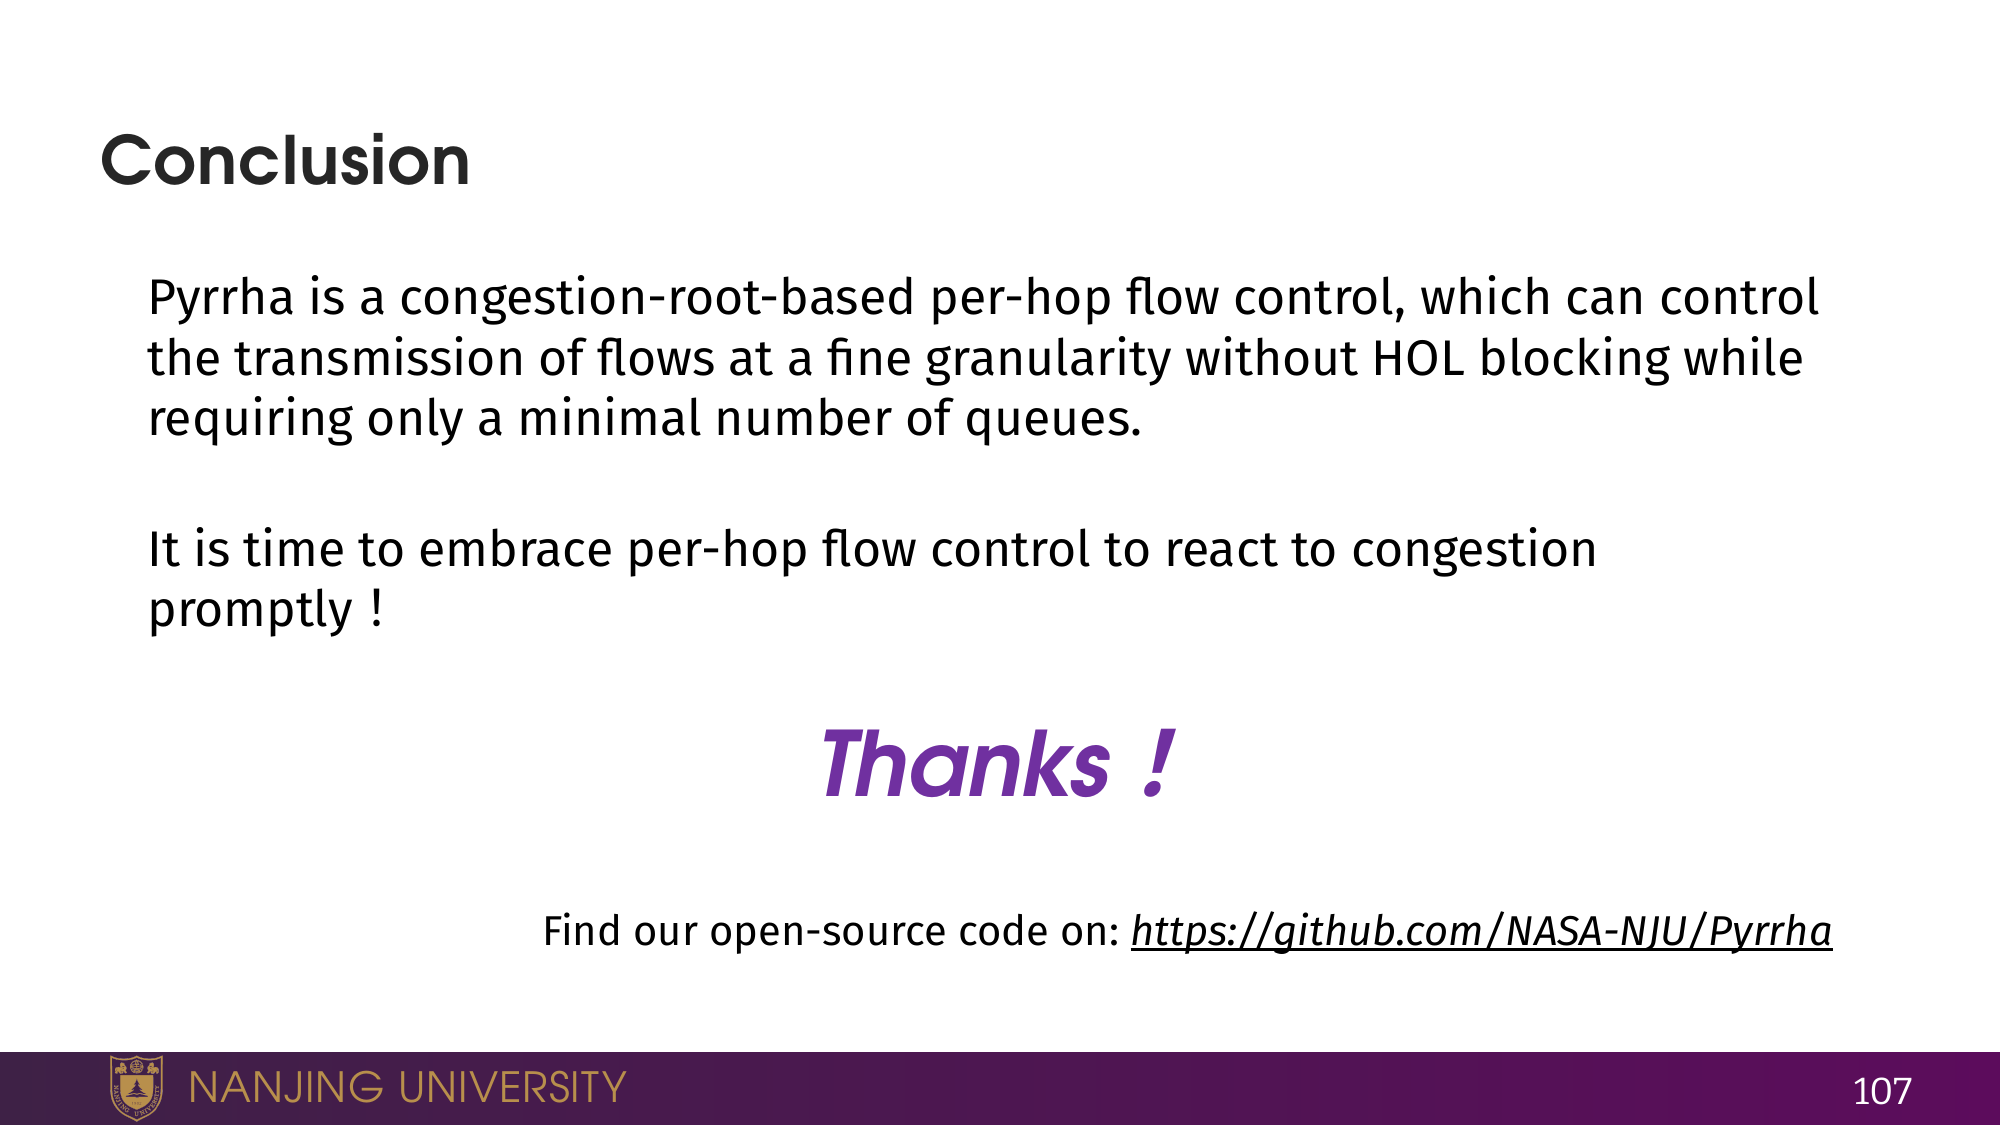

# Conclusion
Pyrrha is a congestion-root-based per-hop flow control, which can control the transmission of flows at a fine granularity without HOL blocking while requiring only a minimal number of queues.
It is time to embrace per-hop flow control to react to congestion promptly！
Thanks！
Find our open-source code on: https://github.com/NASA-NJU/Pyrrha
107